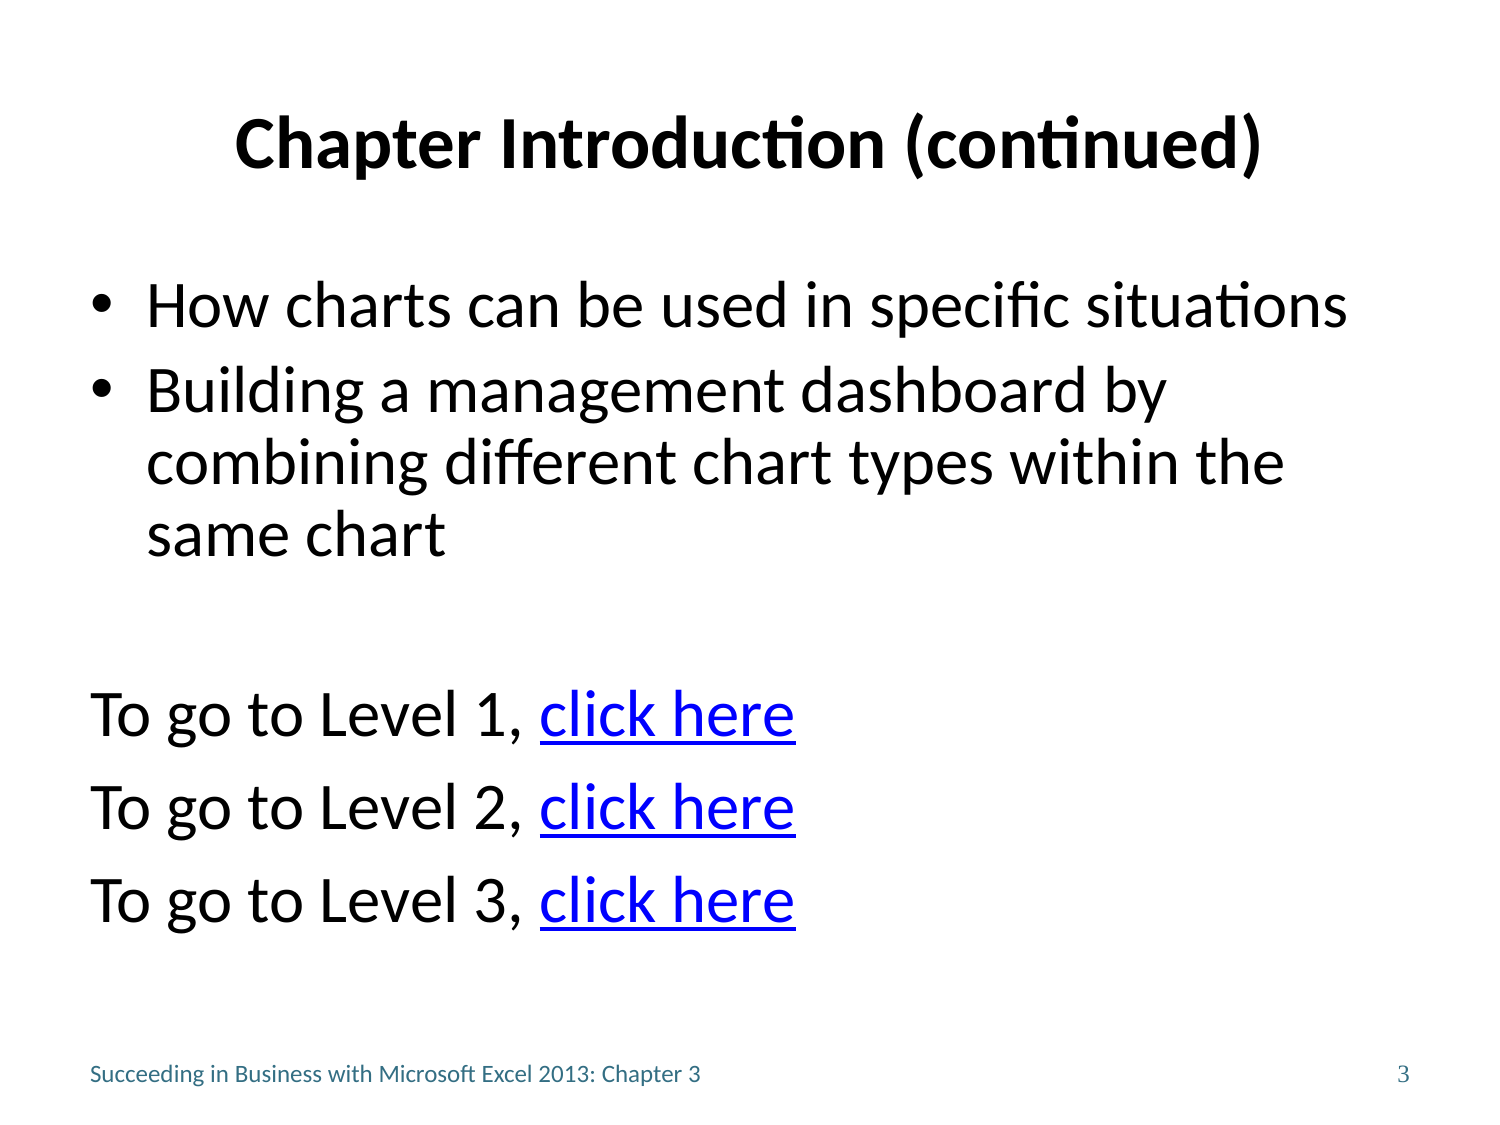

# Chapter Introduction (continued)
How charts can be used in specific situations
Building a management dashboard by combining different chart types within the same chart

To go to Level 1, click here
To go to Level 2, click here
To go to Level 3, click here
Succeeding in Business with Microsoft Excel 2013: Chapter 3
3